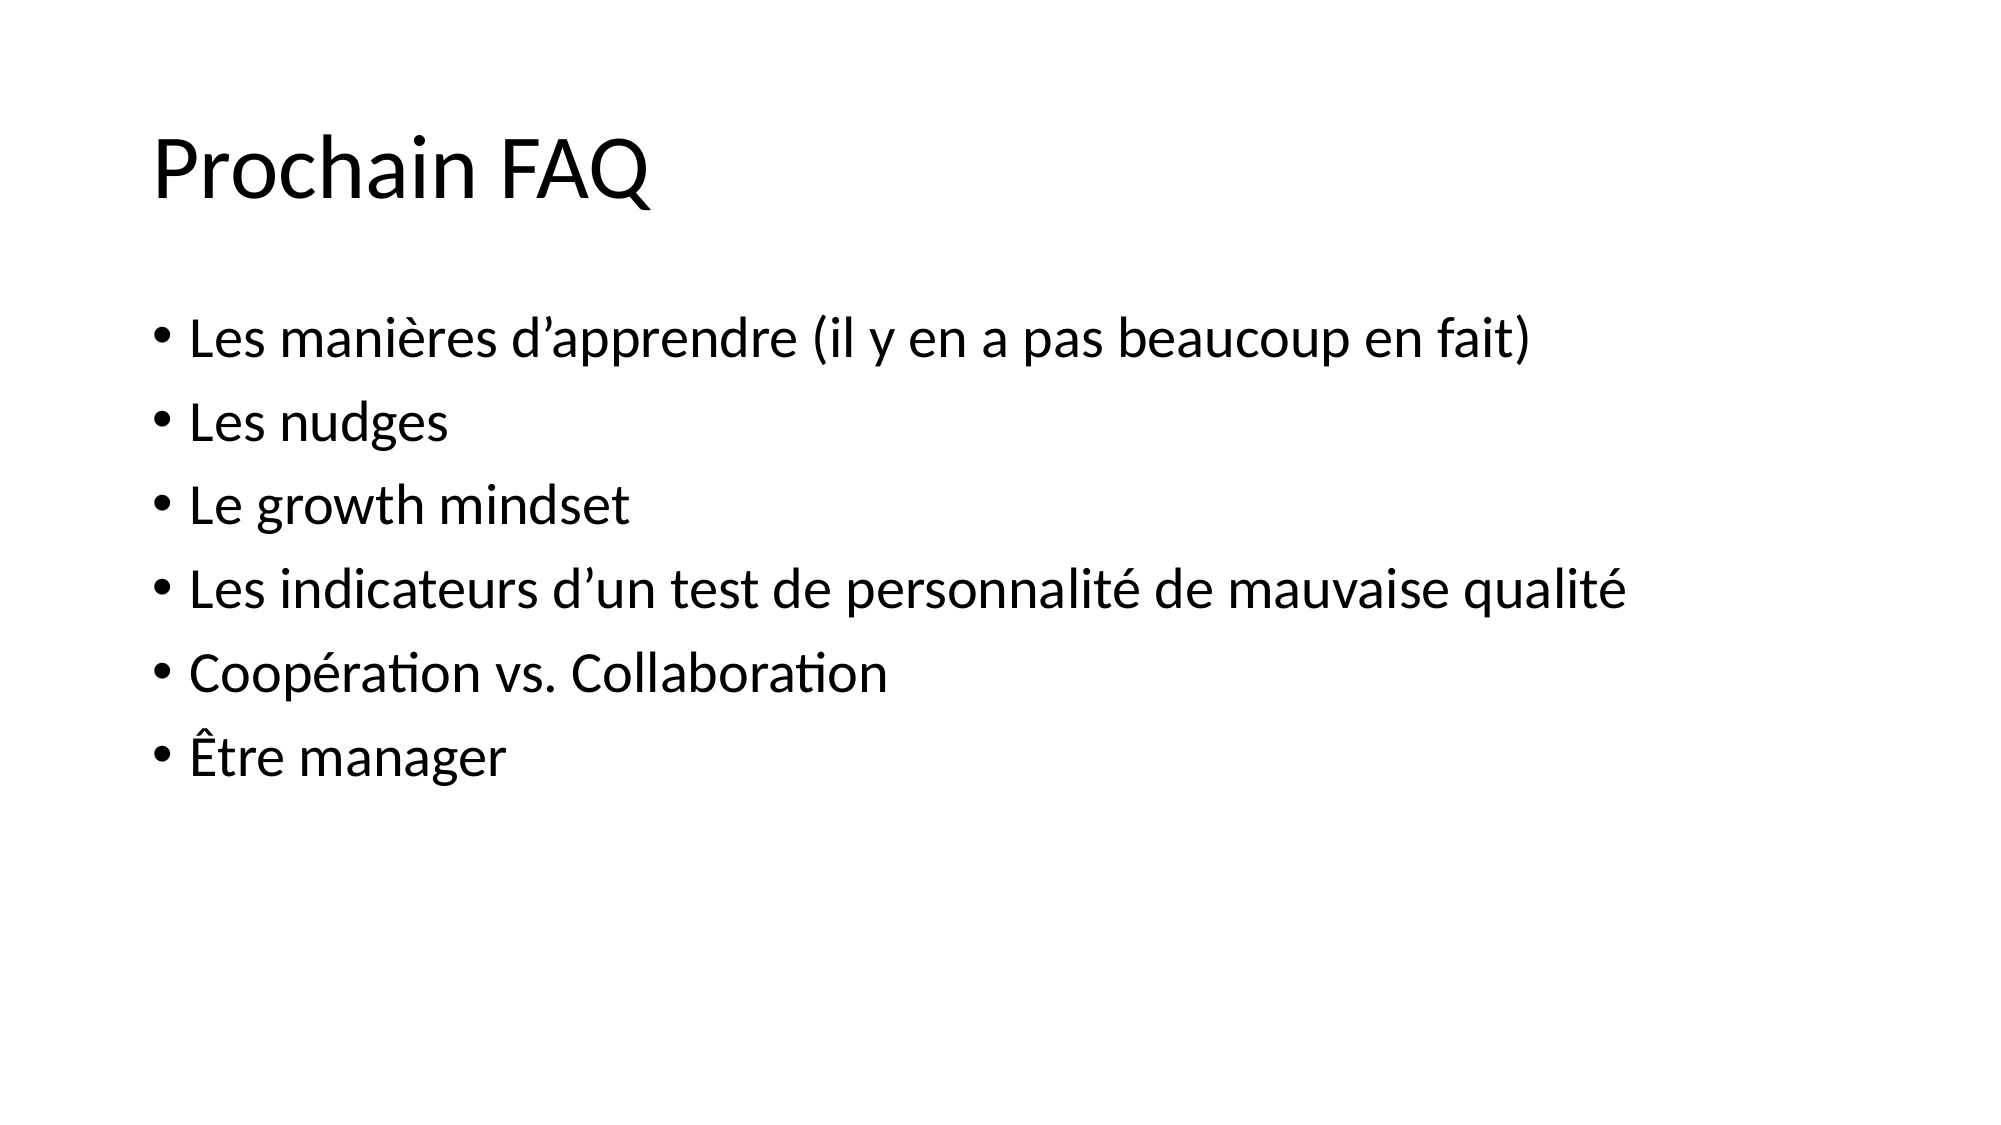

# Prochain FAQ
Les manières d’apprendre (il y en a pas beaucoup en fait)
Les nudges
Le growth mindset
Les indicateurs d’un test de personnalité de mauvaise qualité
Coopération vs. Collaboration
Être manager